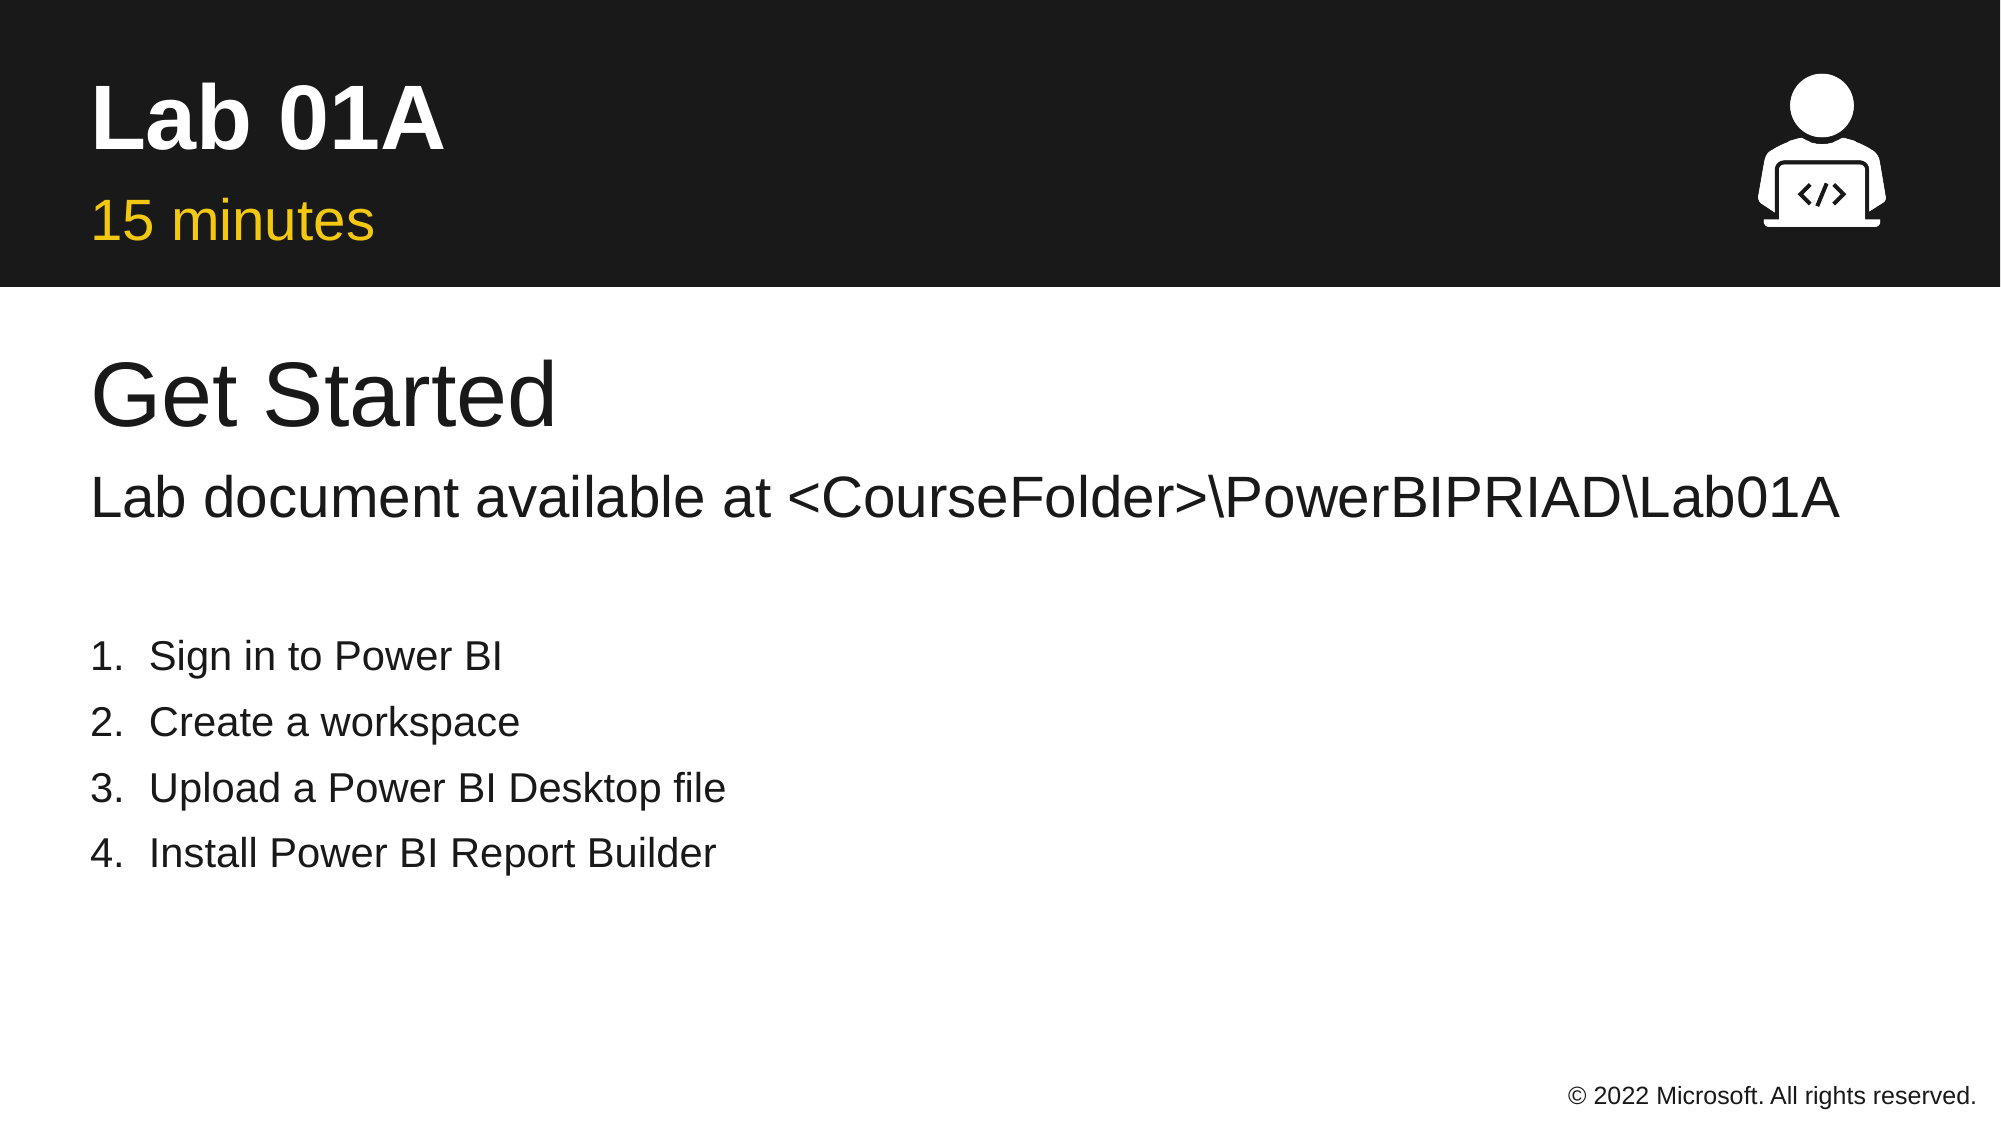

# Lab 01A
15 minutes
Get Started
Lab document available at <CourseFolder>\PowerBIPRIAD\Lab01A

Sign in to Power BI
Create a workspace
Upload a Power BI Desktop file
Install Power BI Report Builder

© 2022 Microsoft. All rights reserved.